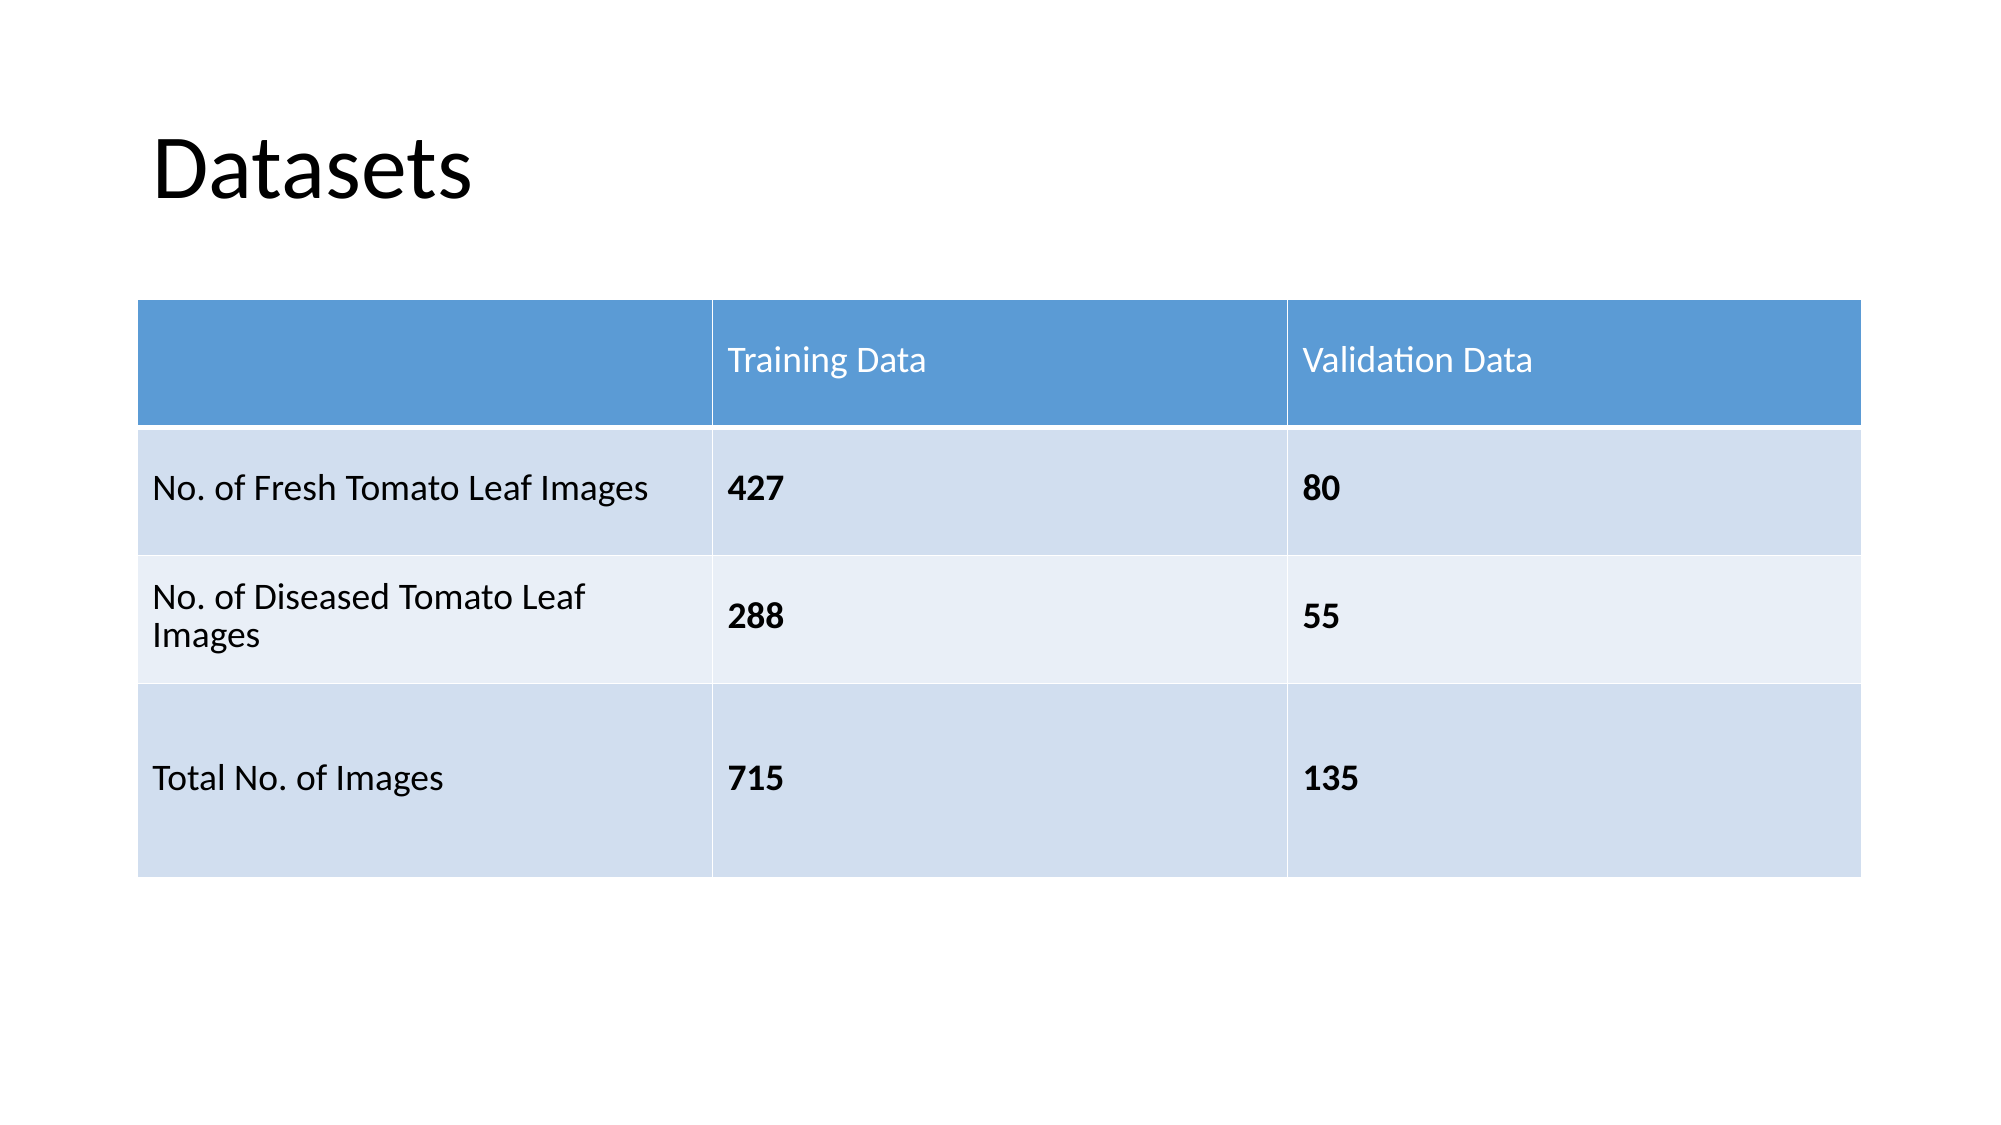

# Datasets
|  | Training Data | Validation Data |
| --- | --- | --- |
| No. of Fresh Tomato Leaf Images | 427 | 80 |
| No. of Diseased Tomato Leaf Images | 288 | 55 |
| Total No. of Images | 715 | 135 |